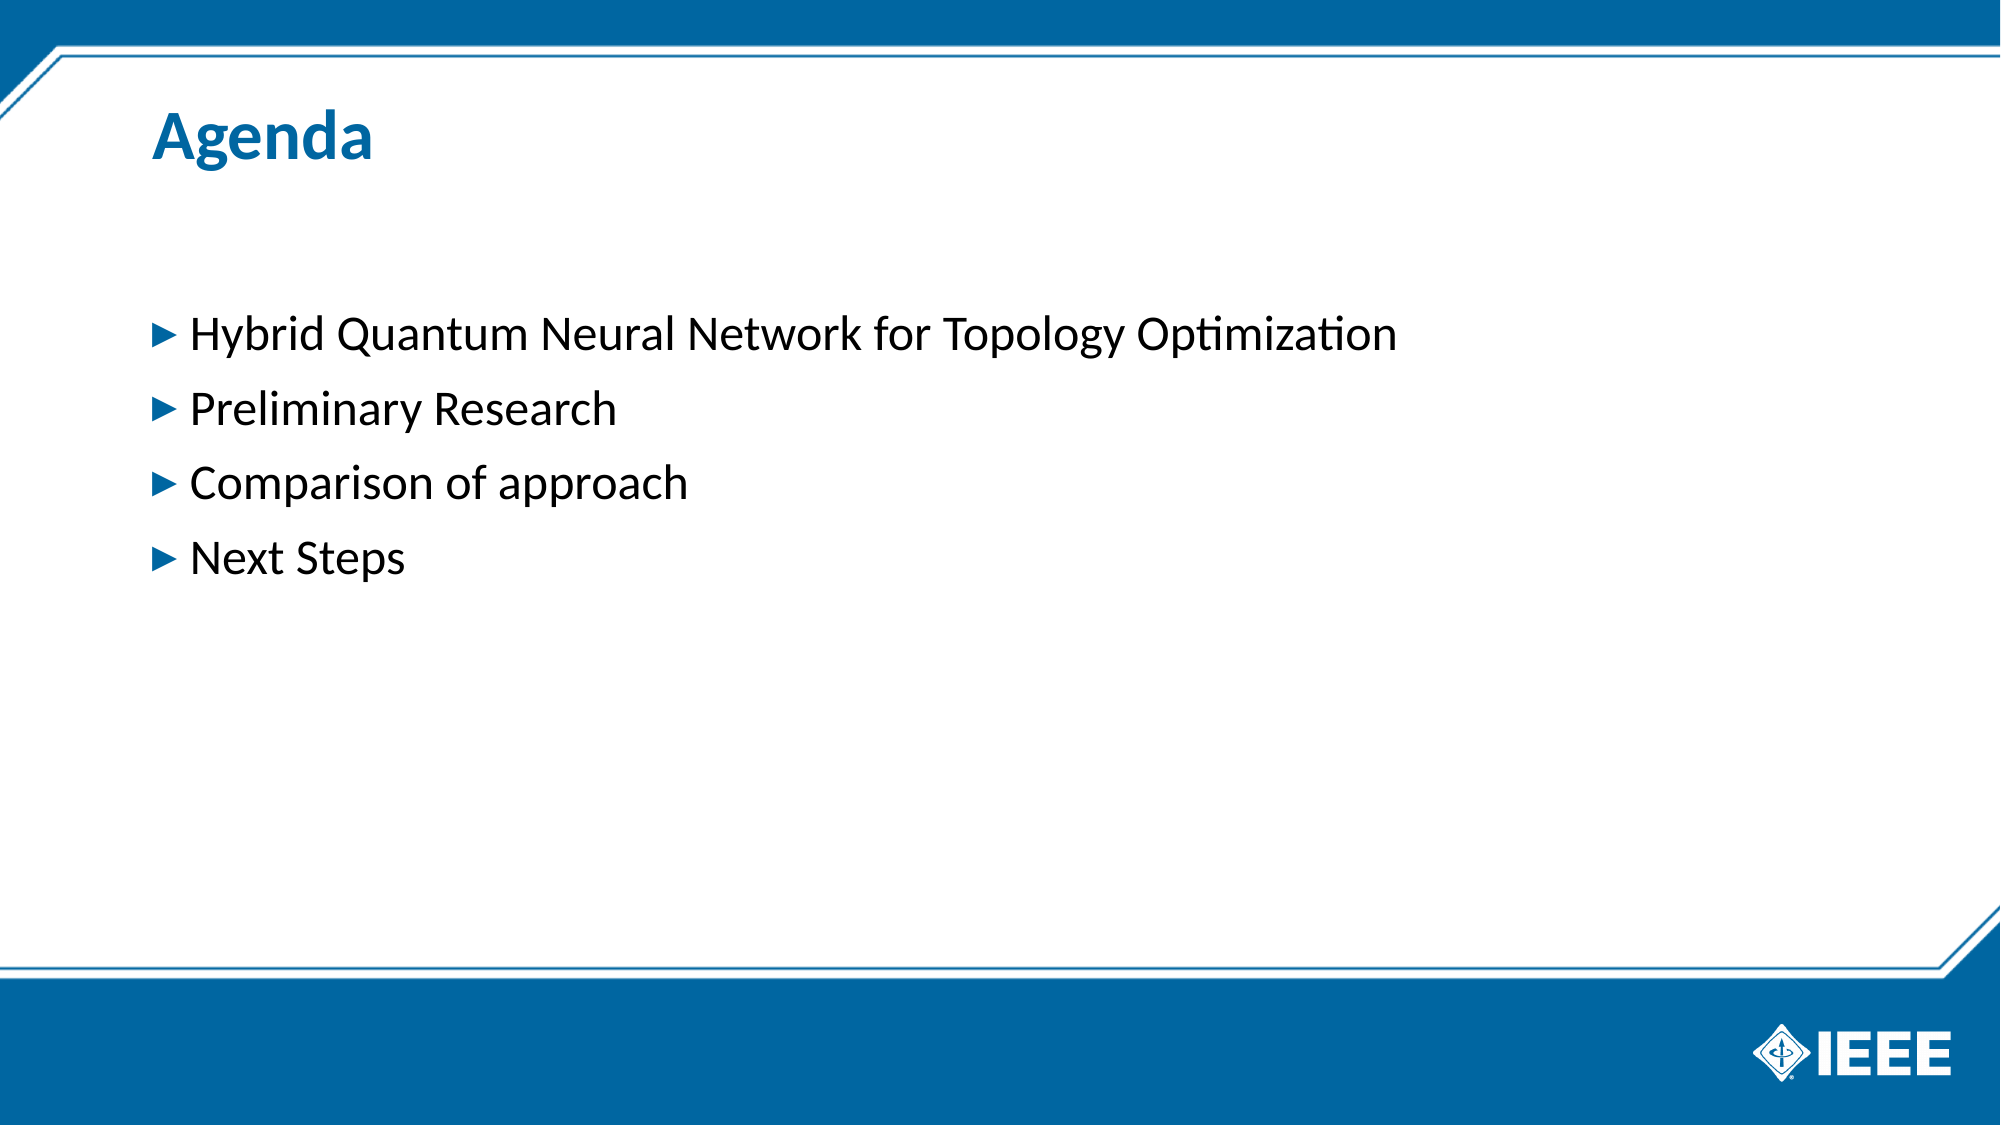

# Agenda

Hybrid Quantum Neural Network for Topology Optimization
Preliminary Research
Comparison of approach
Next Steps